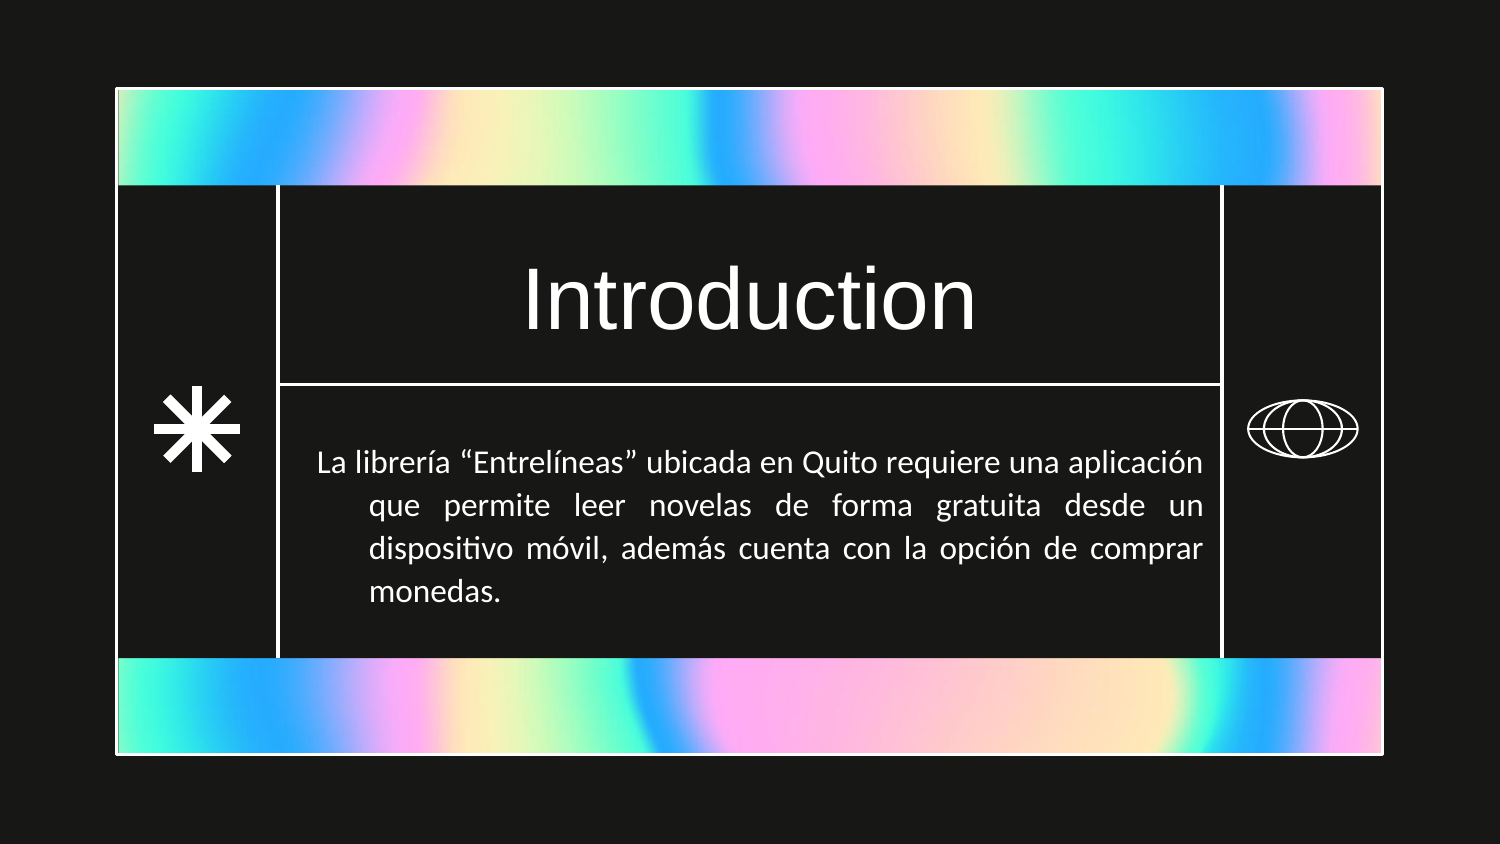

# Introduction
La librería “Entrelíneas” ubicada en Quito requiere una aplicación que permite leer novelas de forma gratuita desde un dispositivo móvil, además cuenta con la opción de comprar monedas.